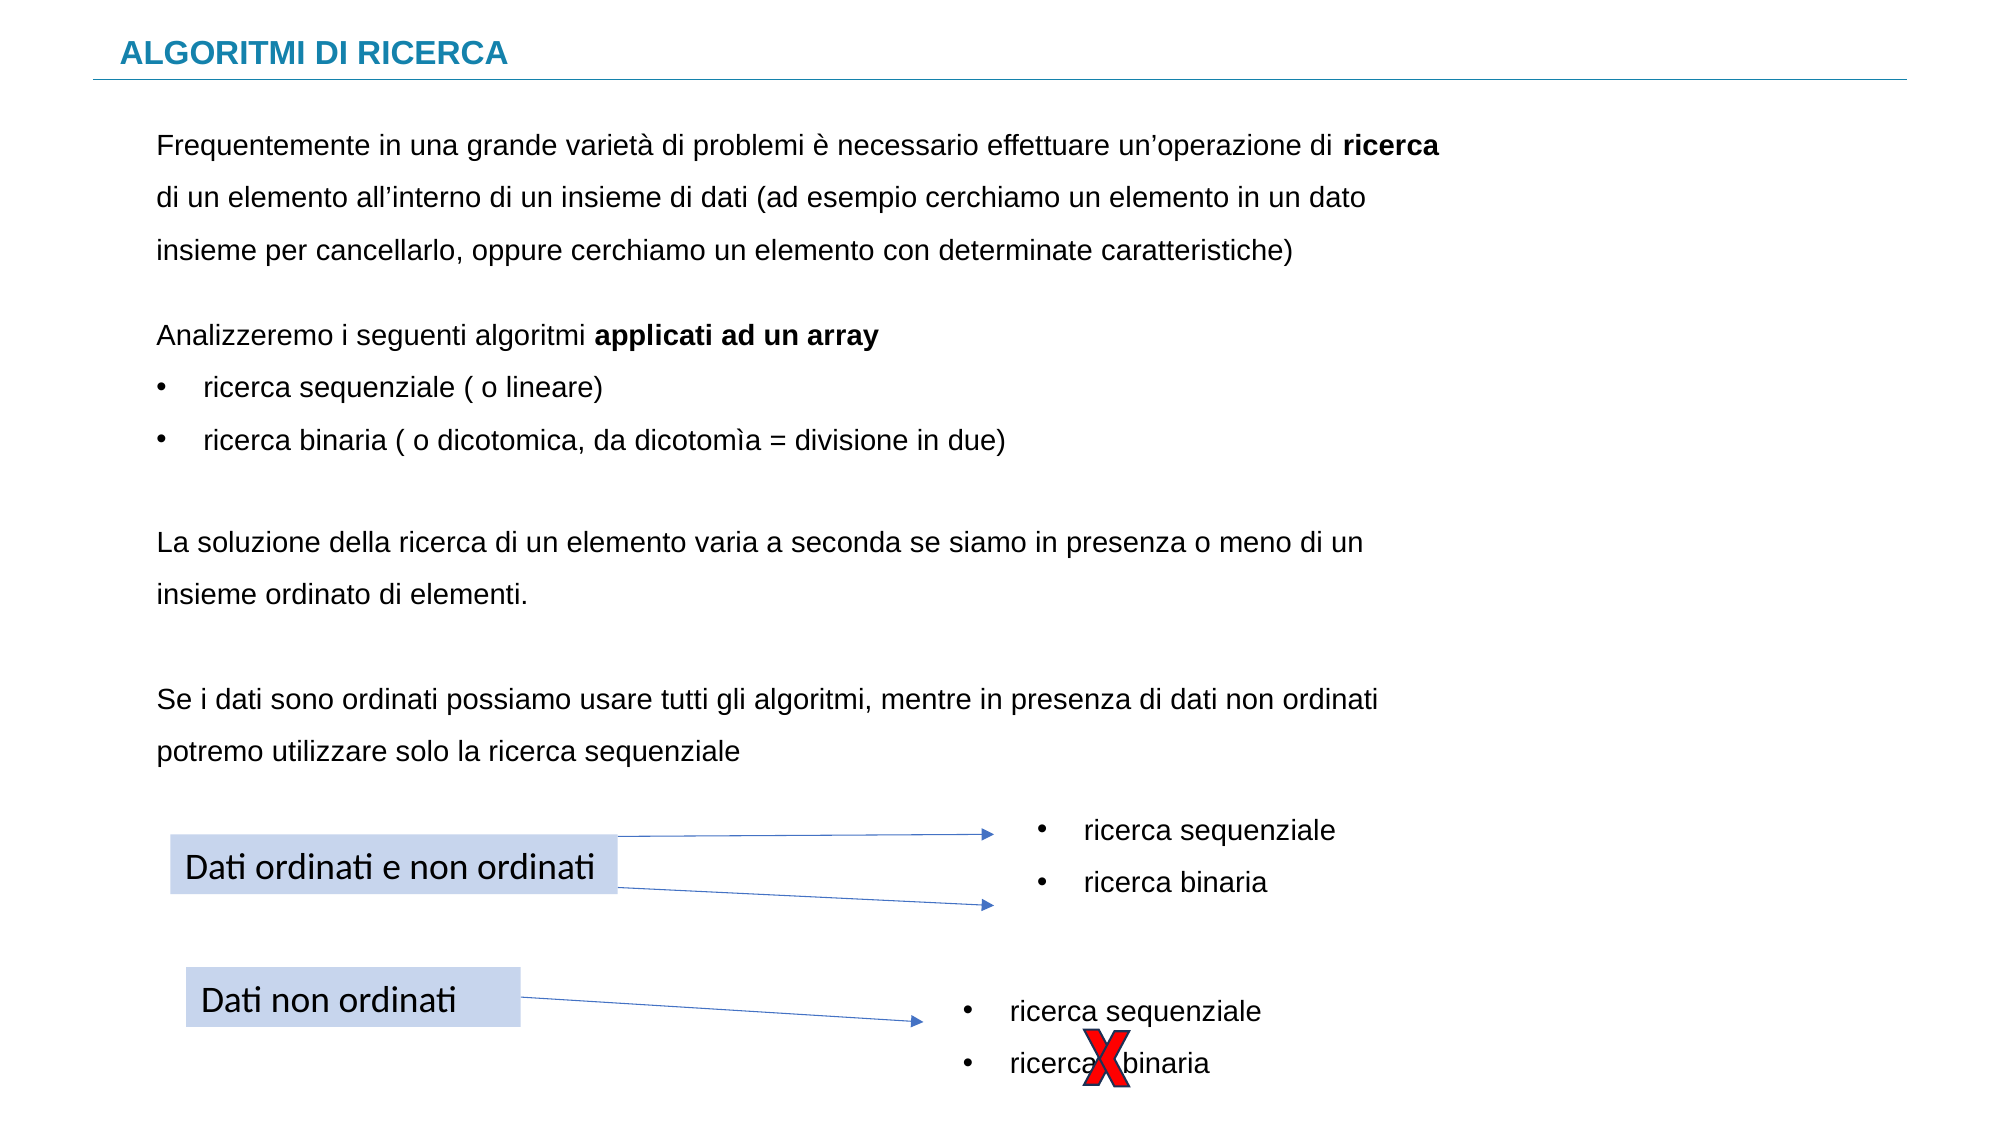

ALGORITMI DI RICERCA
Frequentemente in una grande varietà di problemi è necessario effettuare un’operazione di ricerca di un elemento all’interno di un insieme di dati (ad esempio cerchiamo un elemento in un dato insieme per cancellarlo, oppure cerchiamo un elemento con determinate caratteristiche)
Analizzeremo i seguenti algoritmi applicati ad un array
ricerca sequenziale ( o lineare)
ricerca binaria ( o dicotomica, da dicotomìa = divisione in due)

# La soluzione della ricerca di un elemento varia a seconda se siamo in presenza o meno di un insieme ordinato di elementi. Se i dati sono ordinati possiamo usare tutti gli algoritmi, mentre in presenza di dati non ordinati potremo utilizzare solo la ricerca sequenziale
ricerca sequenziale
ricerca binaria
Dati ordinati e non ordinati
Dati non ordinati
ricerca sequenziale
ricerca   binaria